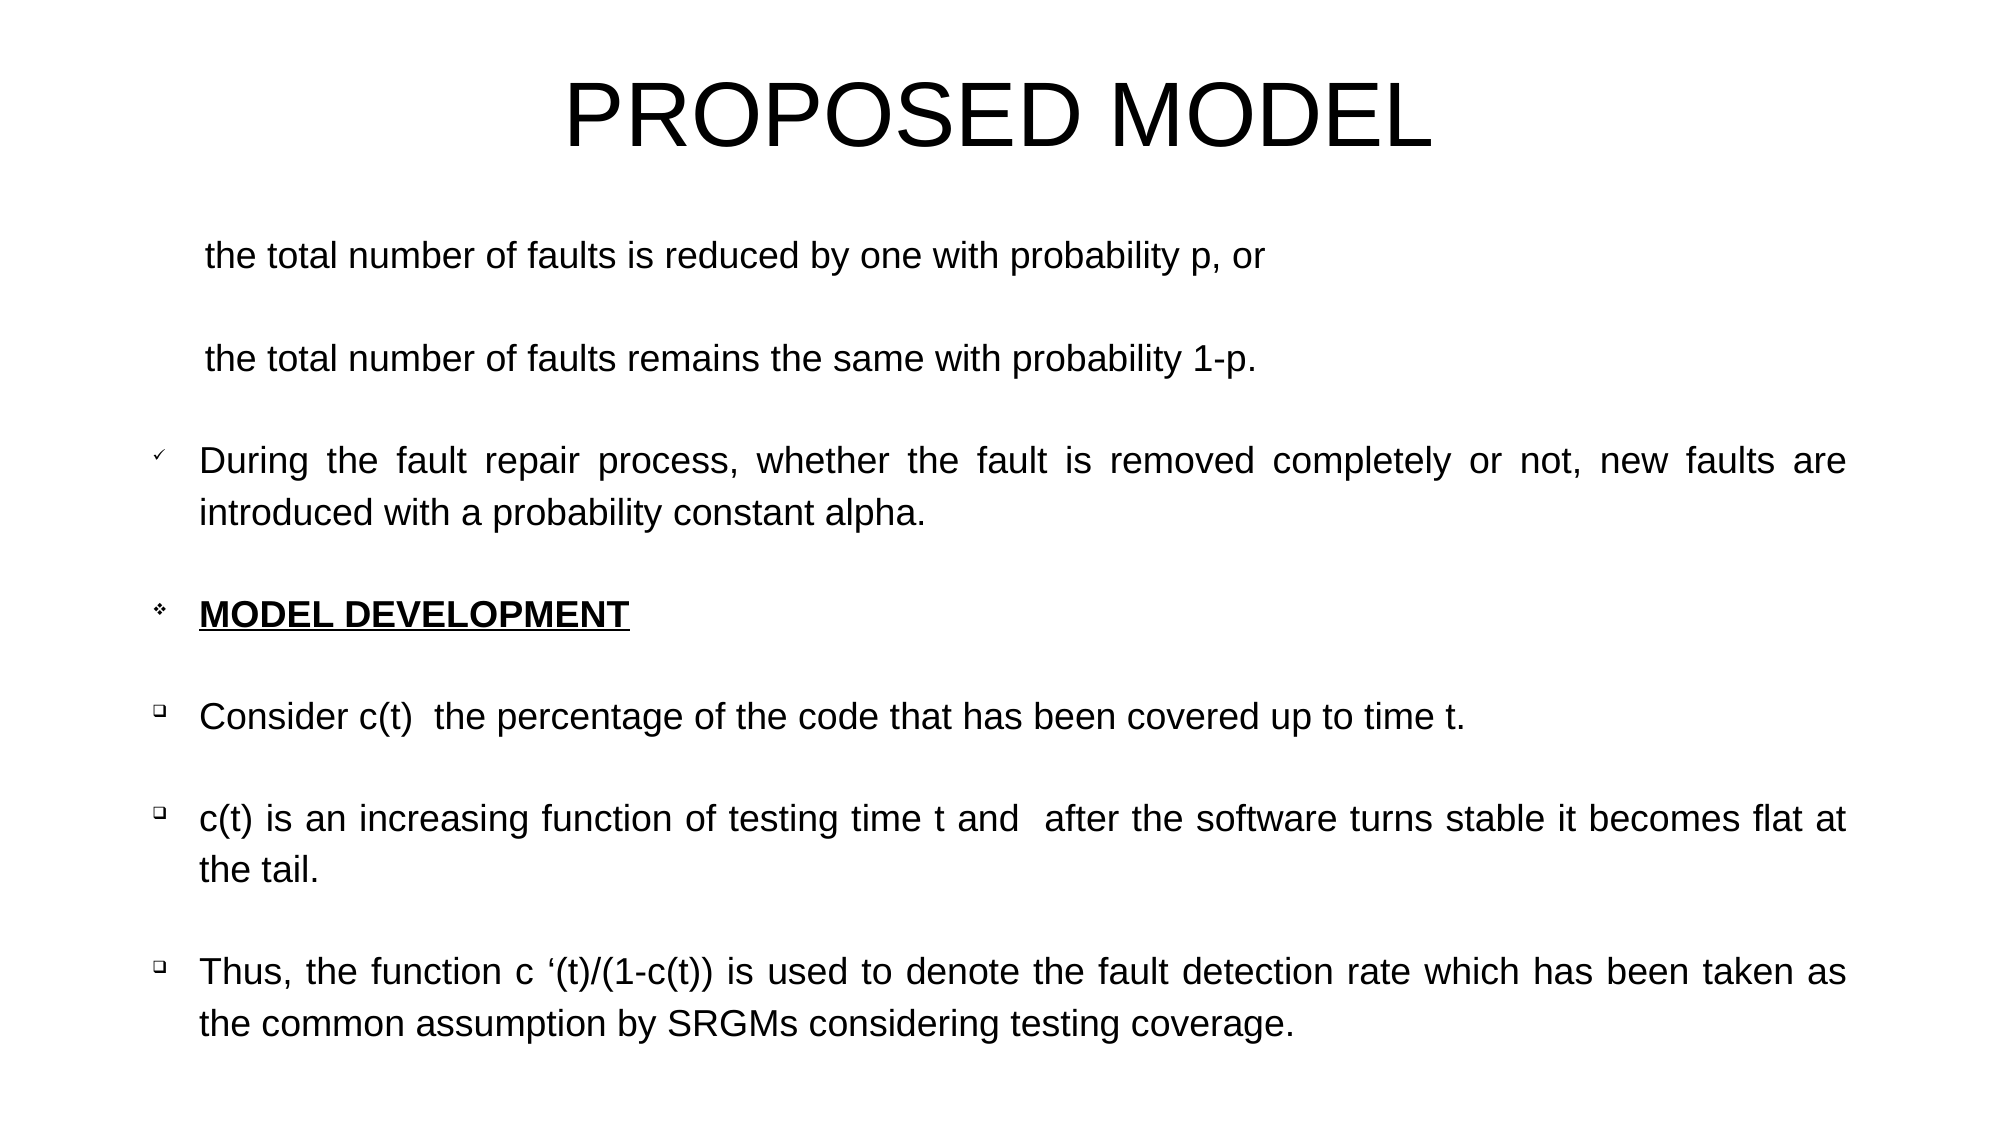

PROPOSED MODEL
     the total number of faults is reduced by one with probability p, or
     the total number of faults remains the same with probability 1-p.
During the fault repair process, whether the fault is removed completely or not, new faults are introduced with a probability constant alpha.
MODEL DEVELOPMENT
Consider c(t)  the percentage of the code that has been covered up to time t.
c(t) is an increasing function of testing time t and  after the software turns stable it becomes flat at the tail.
Thus, the function c ‘(t)/(1-c(t)) is used to denote the fault detection rate which has been taken as the common assumption by SRGMs considering testing coverage.